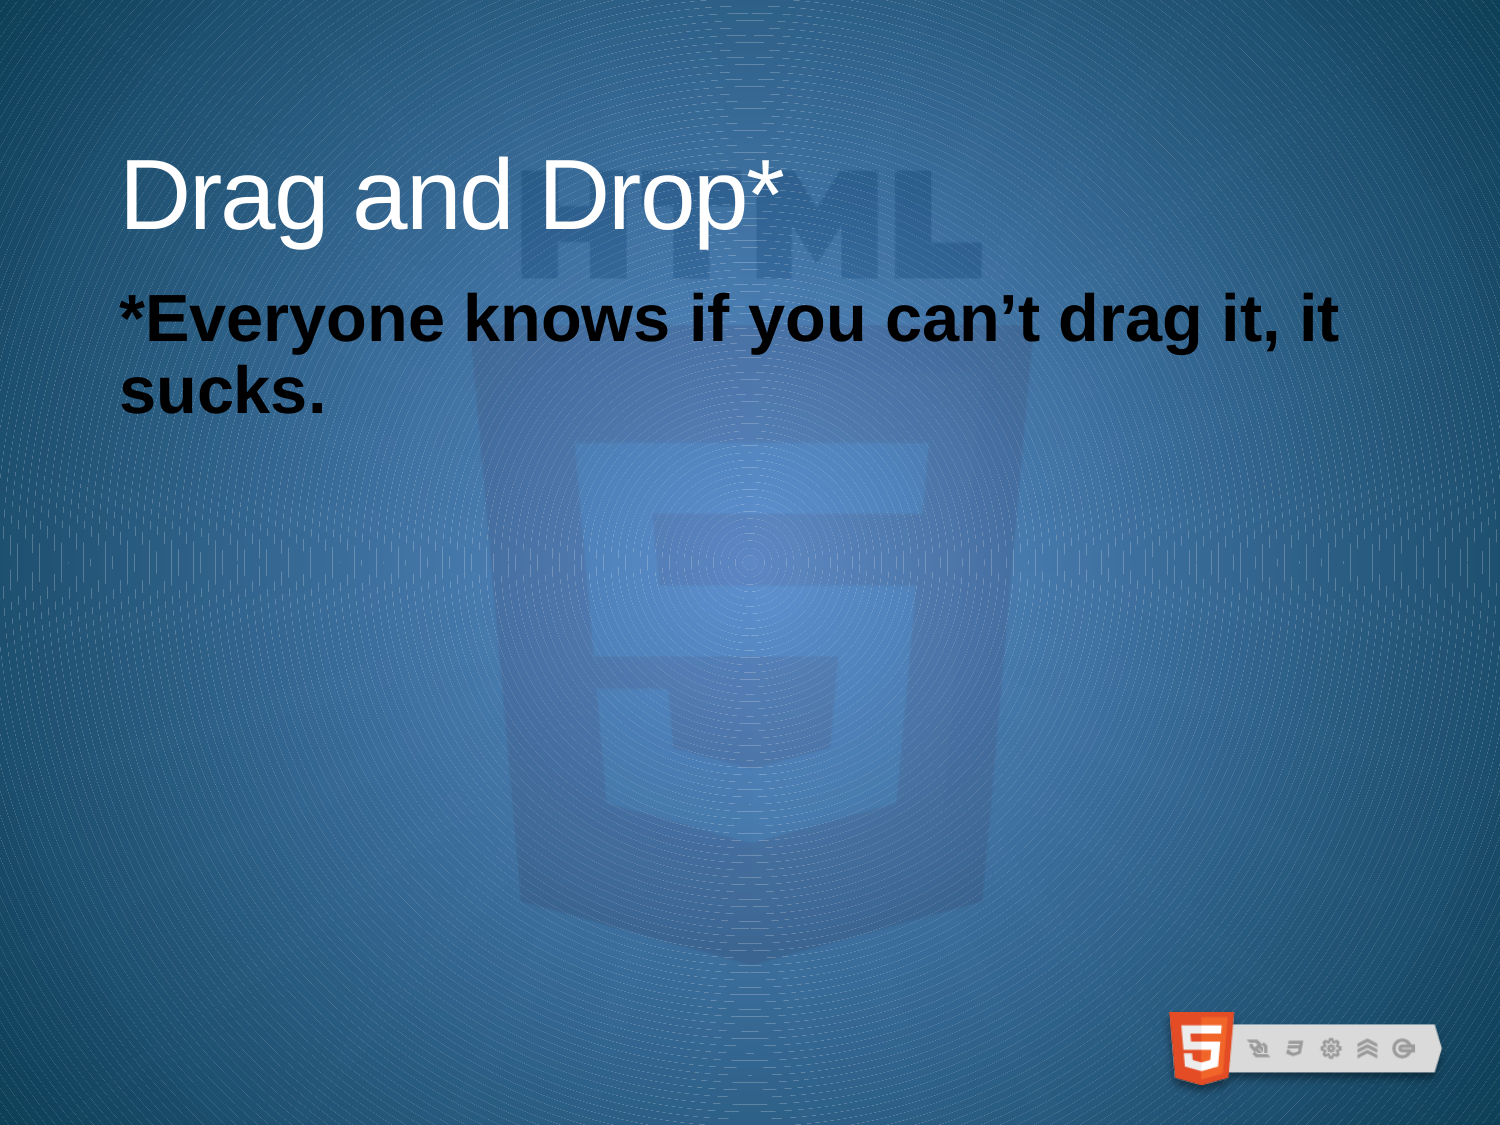

# Drag and Drop*
*Everyone knows if you can’t drag it, it sucks.